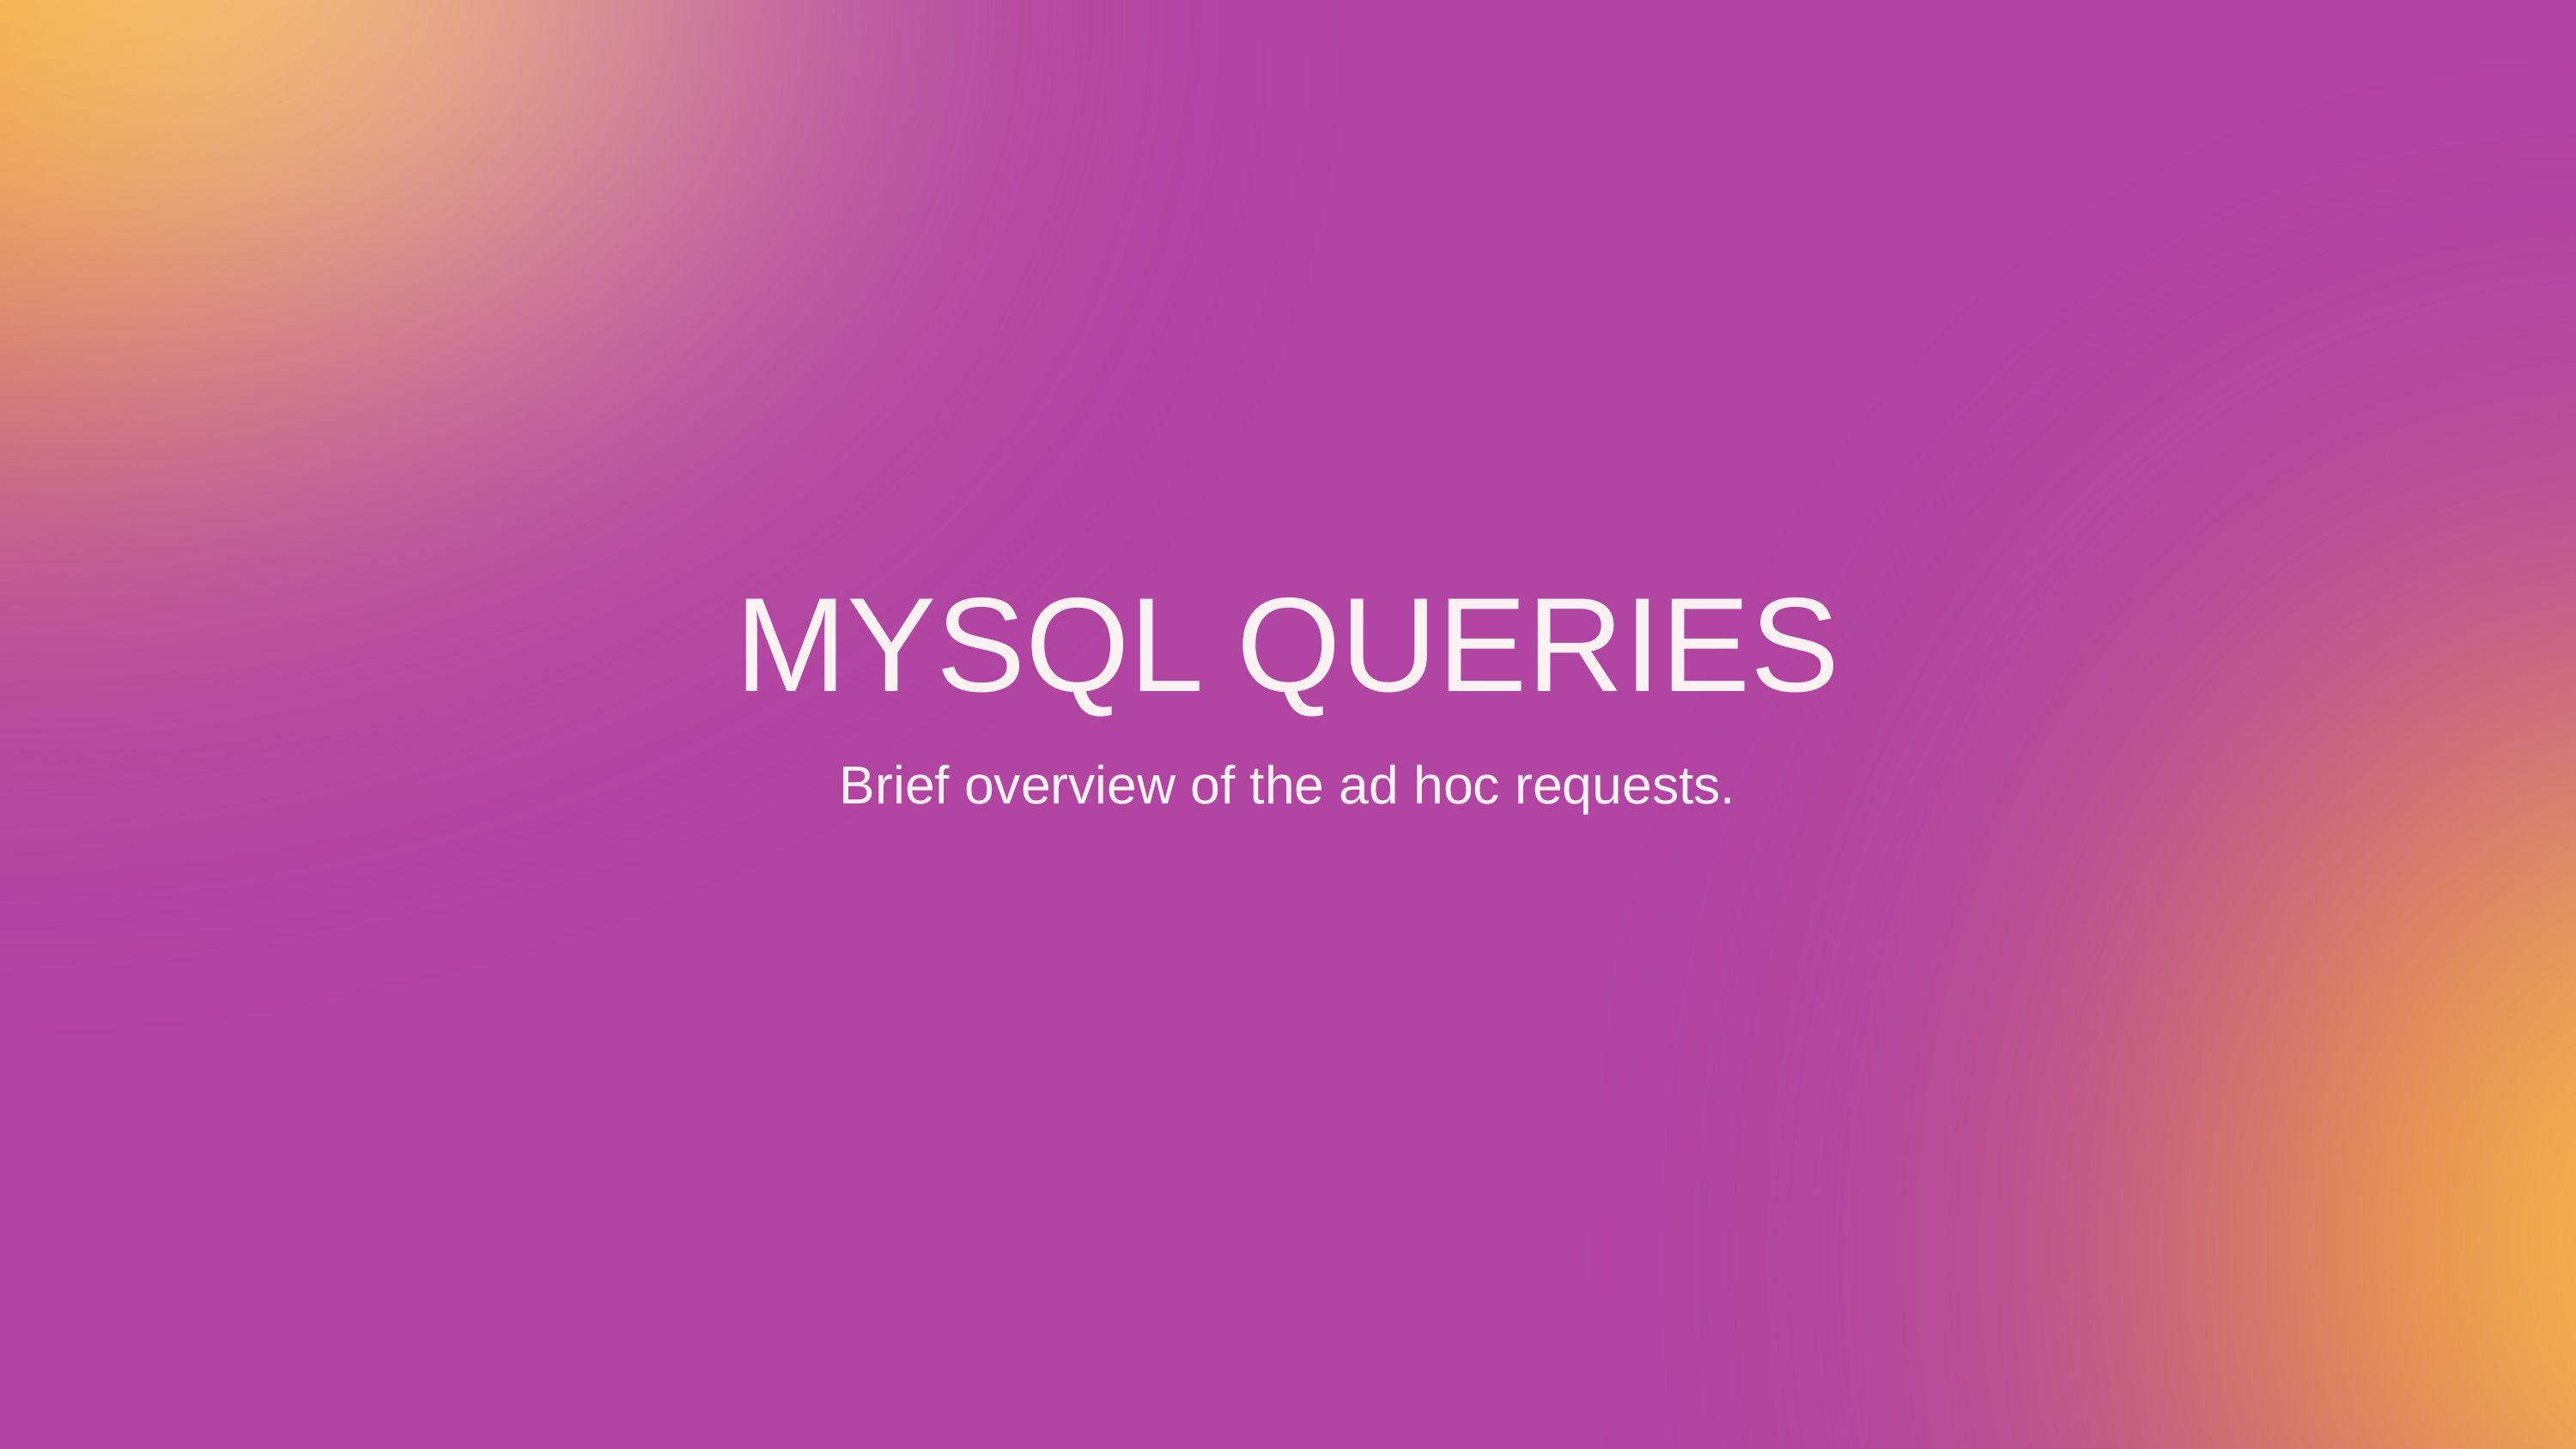

MYSQL QUERIES
Brief overview of the ad hoc requests.